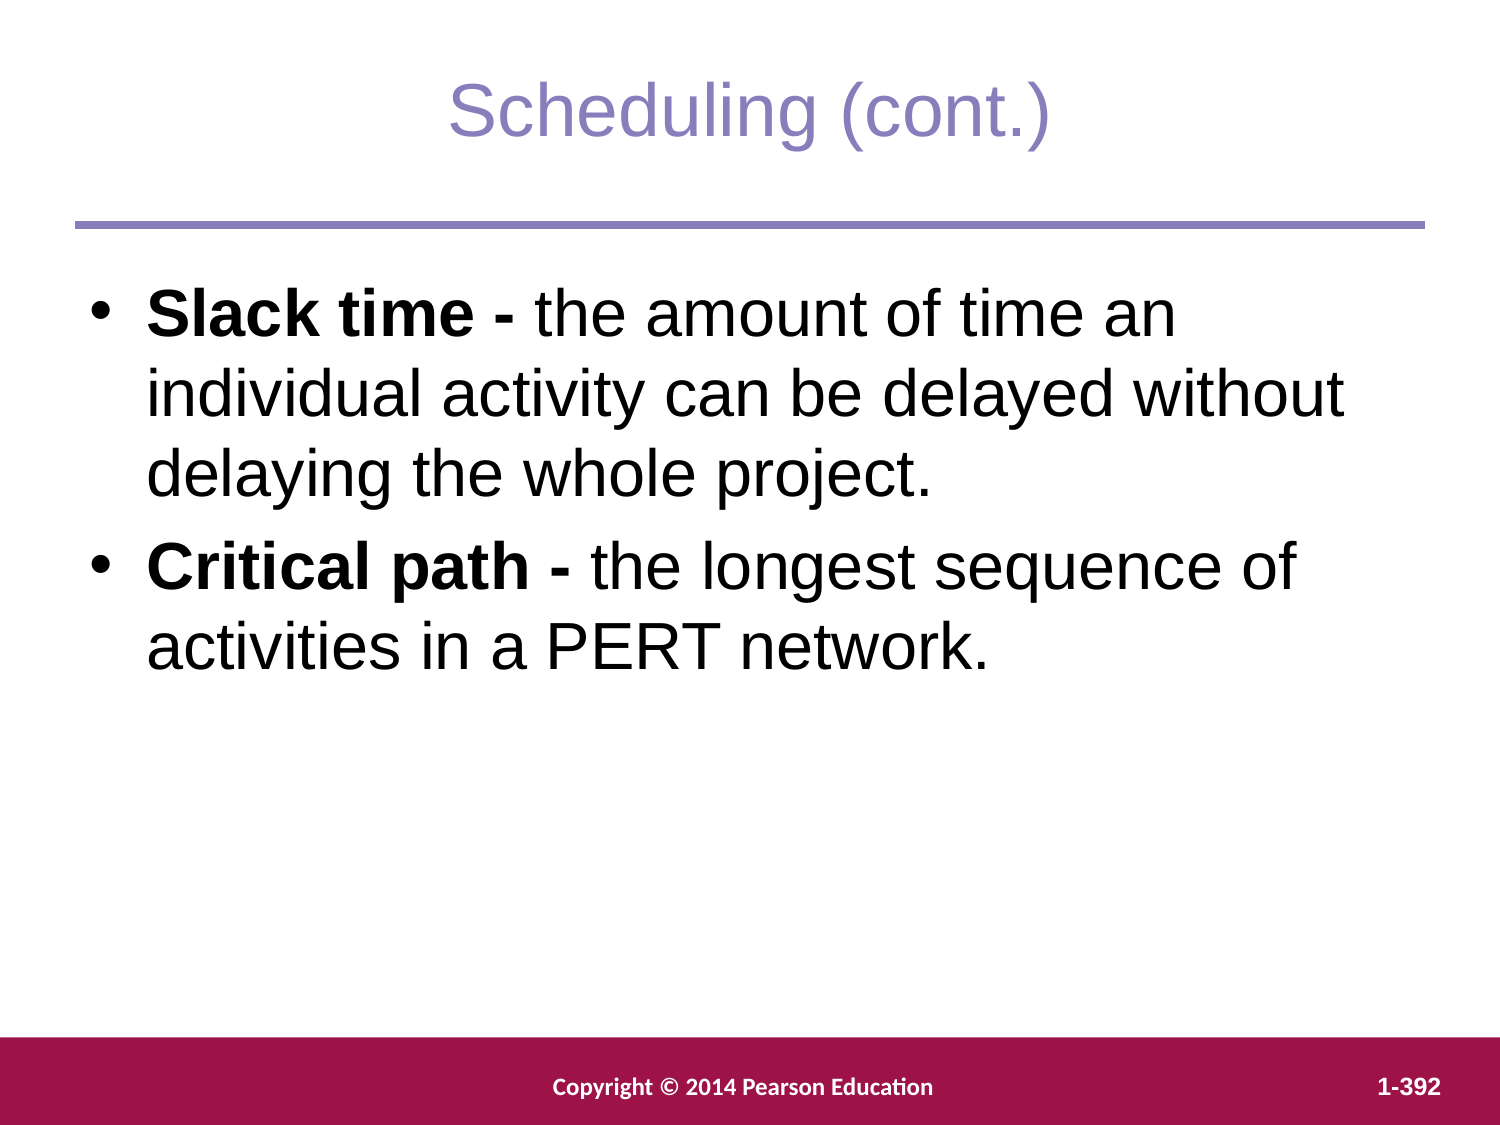

Scheduling (cont.)
Slack time - the amount of time an individual activity can be delayed without delaying the whole project.
Critical path - the longest sequence of activities in a PERT network.